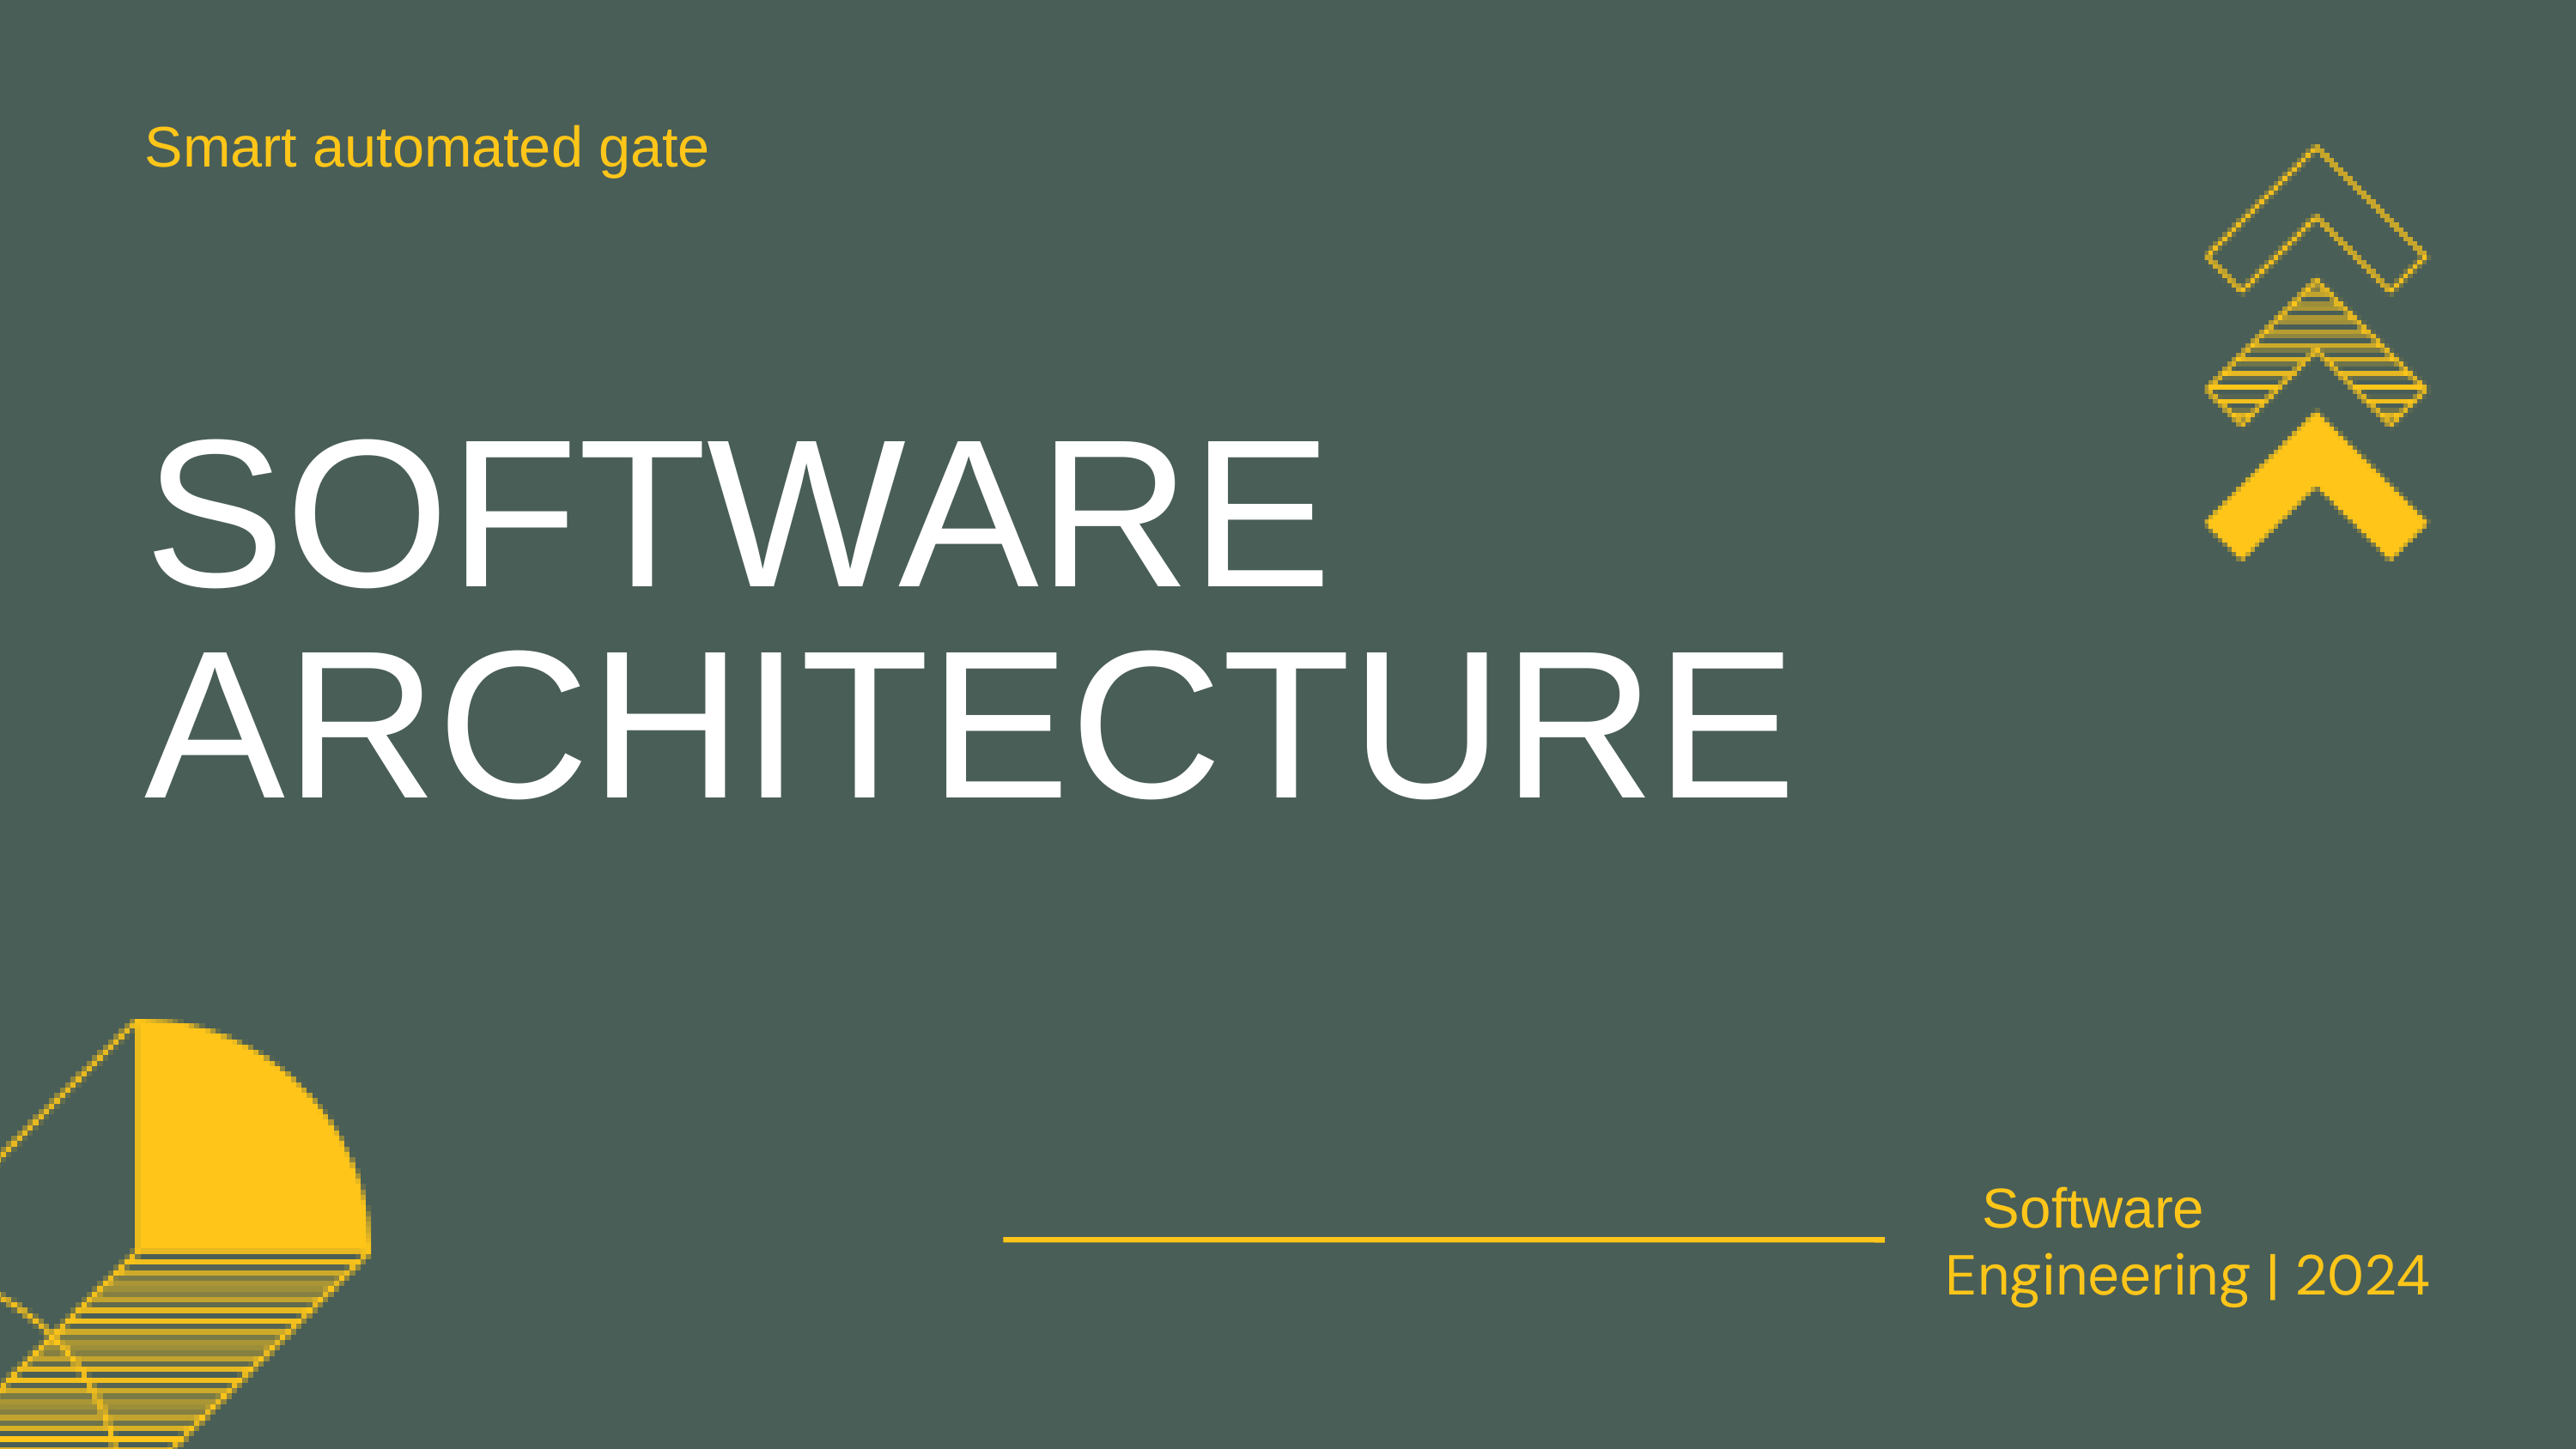

Smart automated gate

SOFTWARE ARCHITECTURE

Software
Engineering | 2024